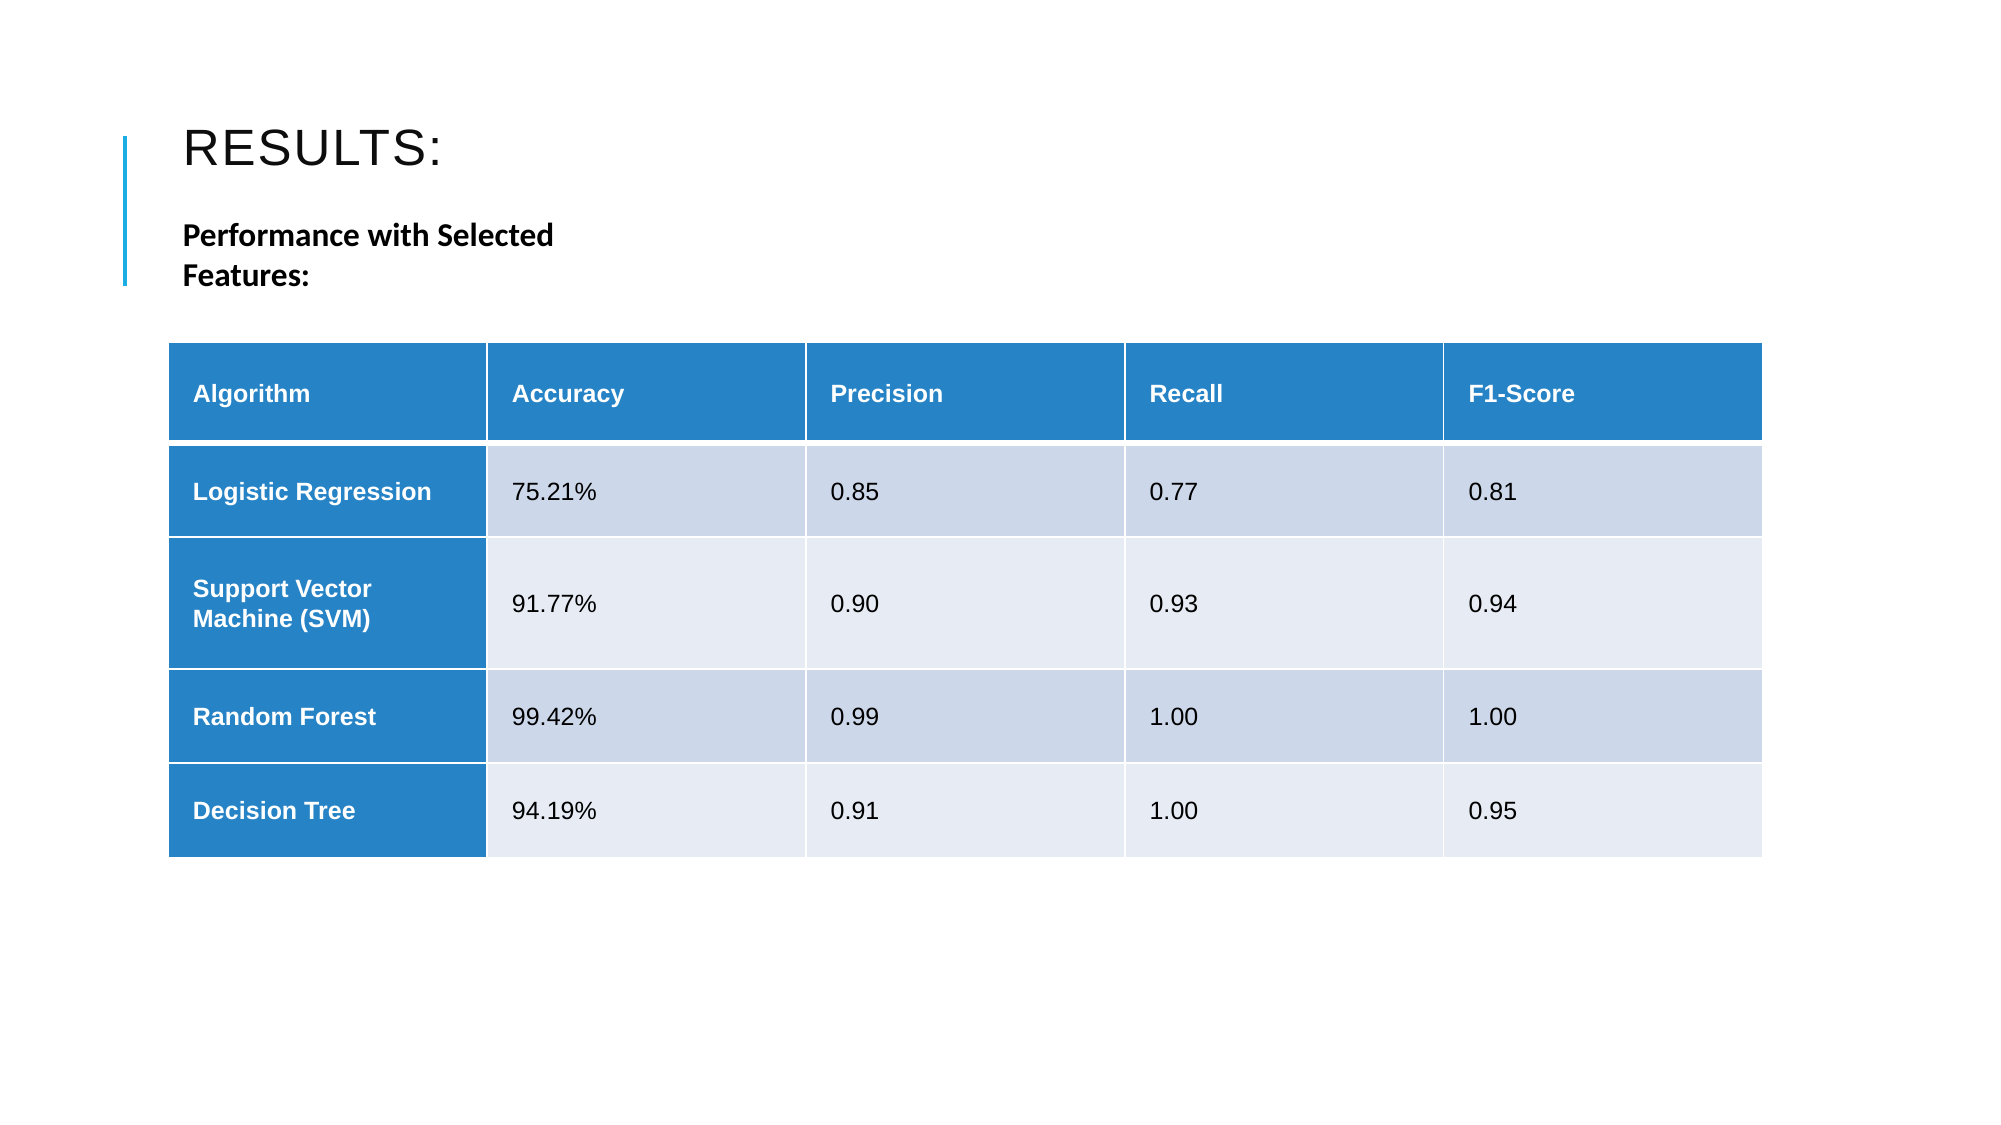

# RESULTS:
Performance with Selected Features:
| Algorithm | Accuracy | Precision | Recall | F1-Score |
| --- | --- | --- | --- | --- |
| Logistic Regression | 75.21% | 0.85 | 0.77 | 0.81 |
| Support Vector Machine (SVM) | 91.77% | 0.90 | 0.93 | 0.94 |
| Random Forest | 99.42% | 0.99 | 1.00 | 1.00 |
| Decision Tree | 94.19% | 0.91 | 1.00 | 0.95 |